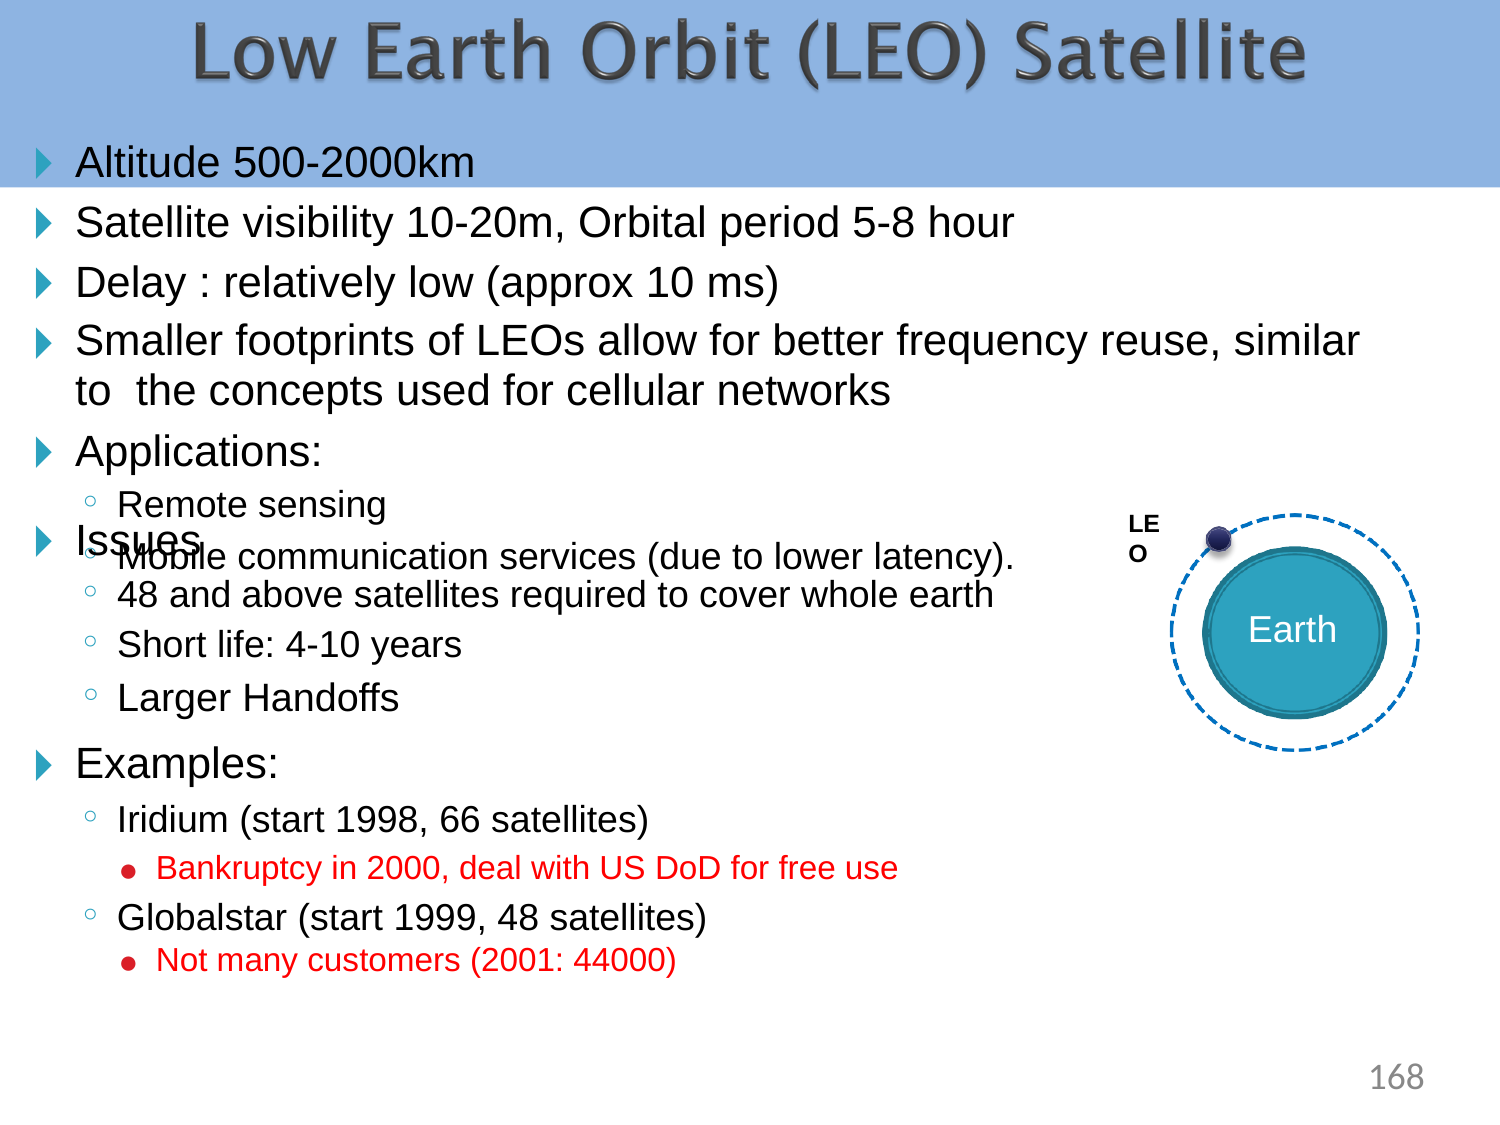

Altitude 500-2000km
Satellite visibility 10-20m, Orbital period 5-8 hour
Delay : relatively low (approx 10 ms)
Smaller footprints of LEOs allow for better frequency reuse, similar to  the concepts used for cellular networks
Applications:
Remote sensing
Mobile communication services (due to lower latency).
Issues
48 and above satellites required to cover whole earth
Short life: 4-10 years
Larger Handoffs
LEO

Earth
Examples:
Iridium (start 1998, 66 satellites)
Bankruptcy in 2000, deal with US DoD for free use
Globalstar (start 1999, 48 satellites)
Not many customers (2001: 44000)

168